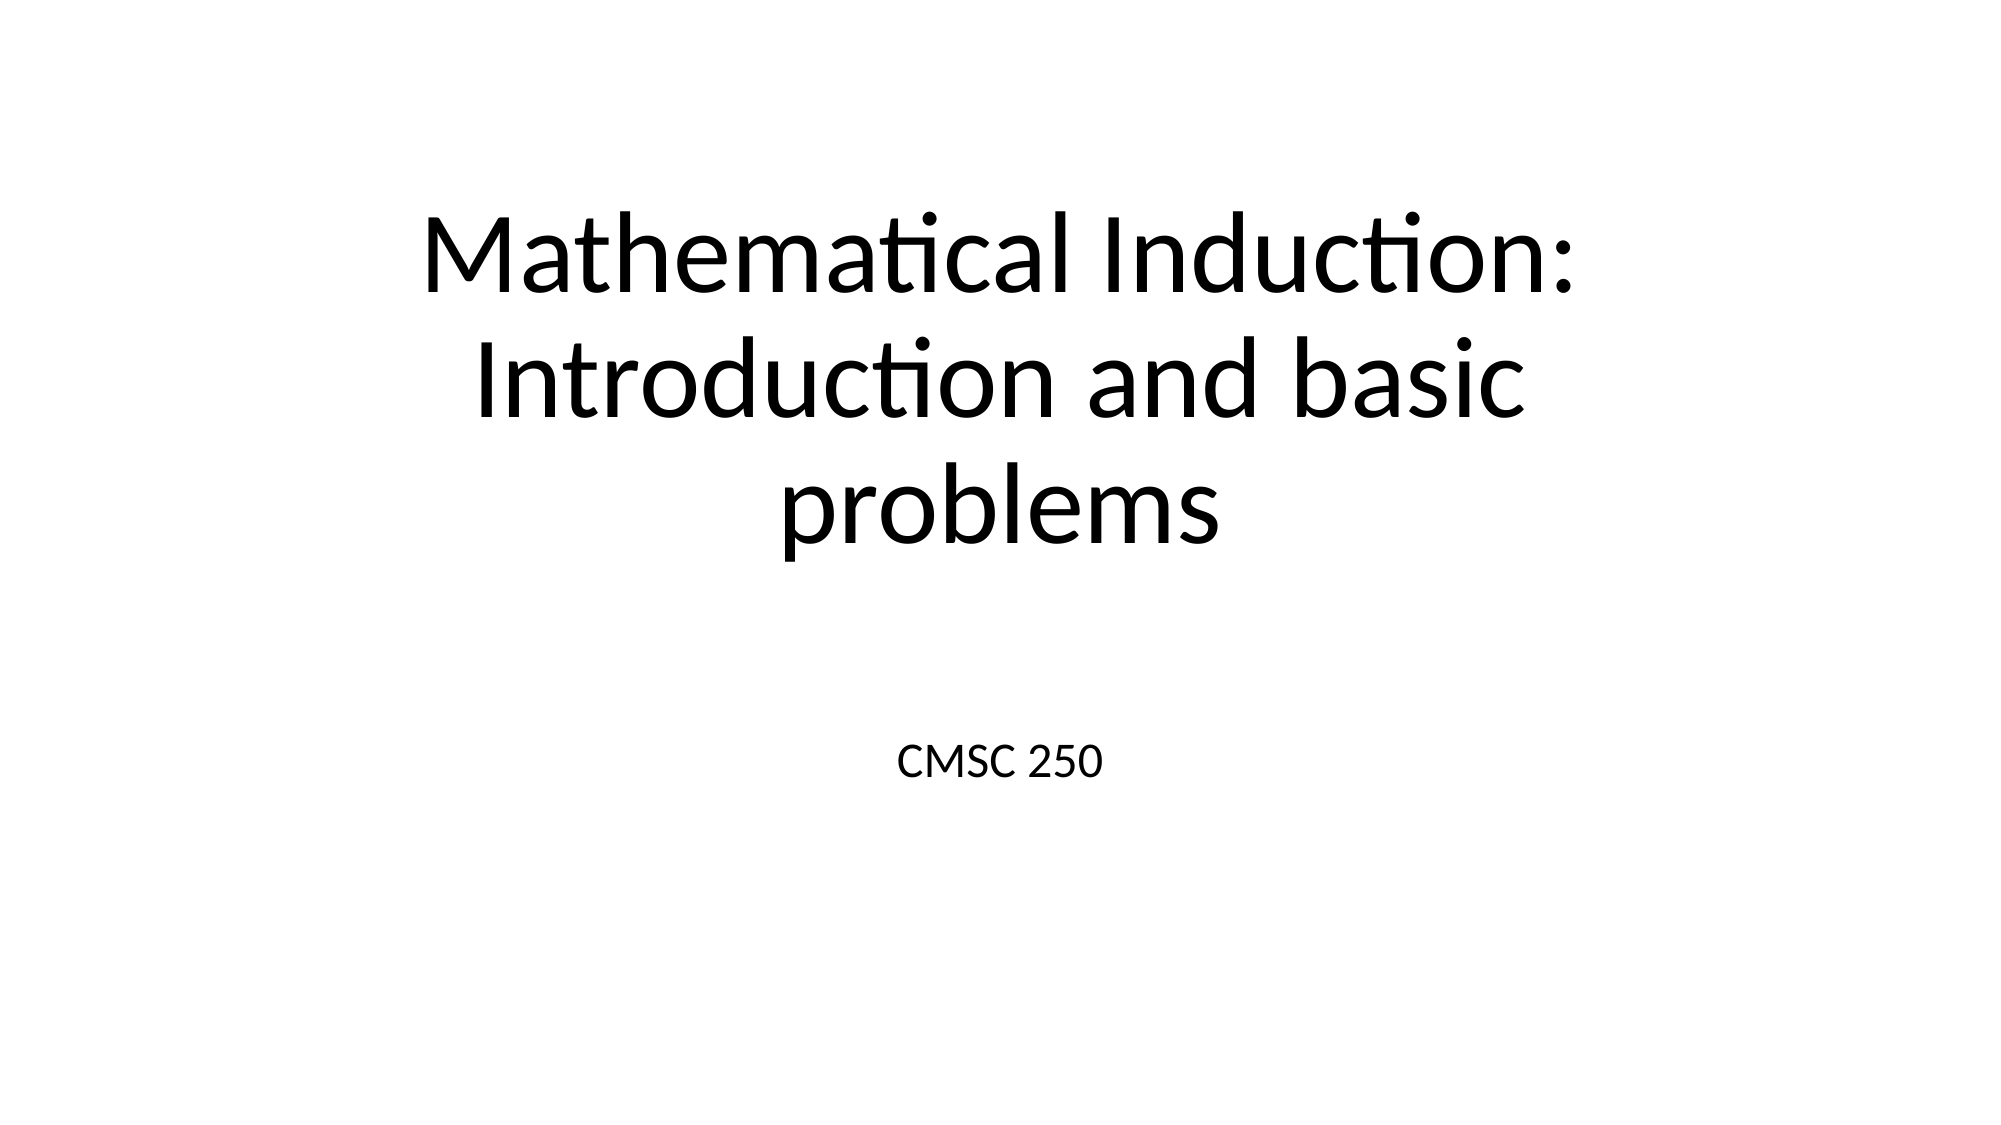

# Mathematical Induction: Introduction and basic problems
CMSC 250